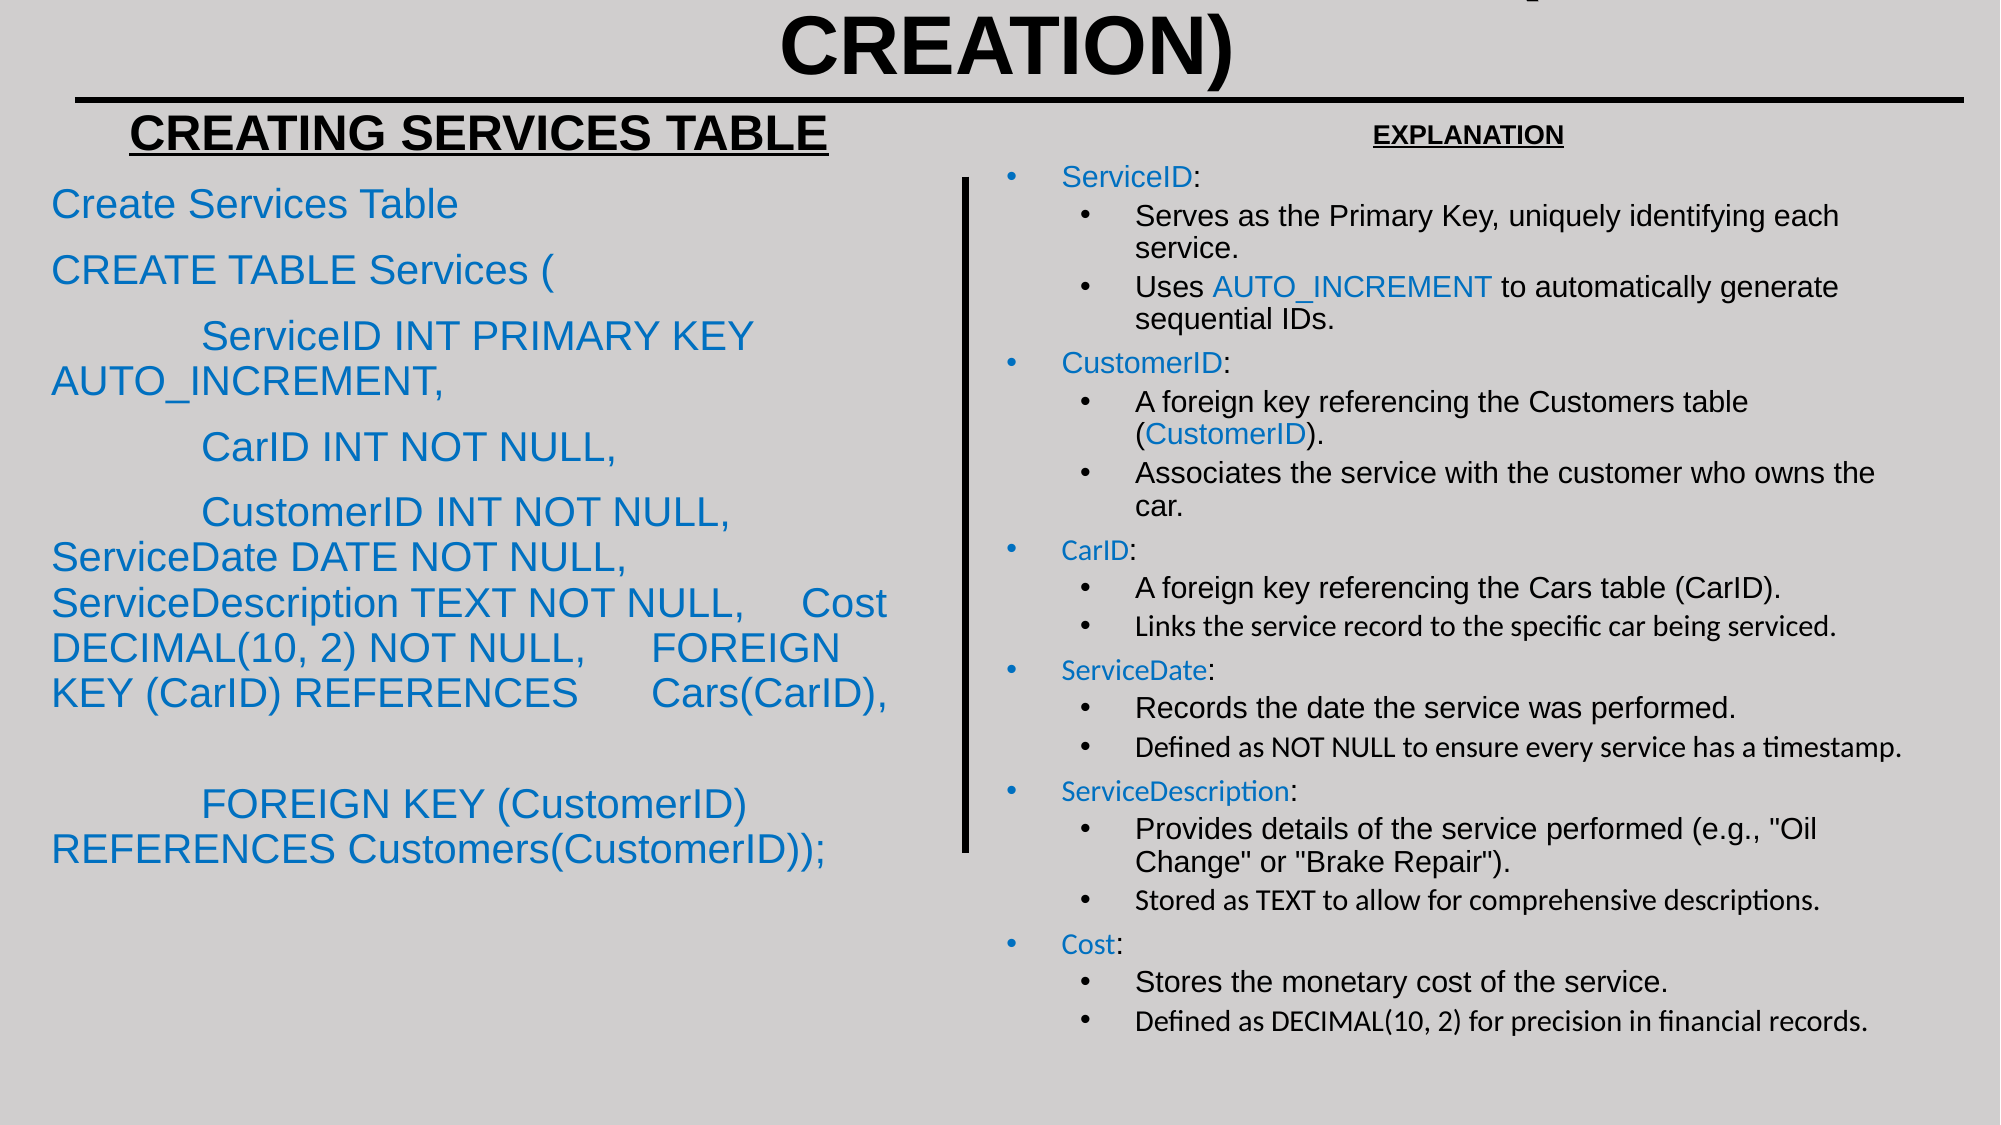

# DATA DEFINITION STATEMENTS (TABLE CREATION)
CREATING SERVICES TABLE
Create Services Table
CREATE TABLE Services (
	ServiceID INT PRIMARY KEY 	AUTO_INCREMENT,
	CarID INT NOT NULL,
	CustomerID INT NOT NULL,    	ServiceDate DATE NOT NULL,    	ServiceDescription TEXT NOT NULL,    	Cost DECIMAL(10, 2) NOT NULL,    	FOREIGN KEY (CarID) REFERENCES 	Cars(CarID),
	FOREIGN KEY (CustomerID) 	REFERENCES Customers(CustomerID));
EXPLANATION
ServiceID:
Serves as the Primary Key, uniquely identifying each service.
Uses AUTO_INCREMENT to automatically generate sequential IDs.
CustomerID:
A foreign key referencing the Customers table (CustomerID).
Associates the service with the customer who owns the car.
CarID:
A foreign key referencing the Cars table (CarID).
Links the service record to the specific car being serviced.
ServiceDate:
Records the date the service was performed.
Defined as NOT NULL to ensure every service has a timestamp.
ServiceDescription:
Provides details of the service performed (e.g., "Oil Change" or "Brake Repair").
Stored as TEXT to allow for comprehensive descriptions.
Cost:
Stores the monetary cost of the service.
Defined as DECIMAL(10, 2) for precision in financial records.